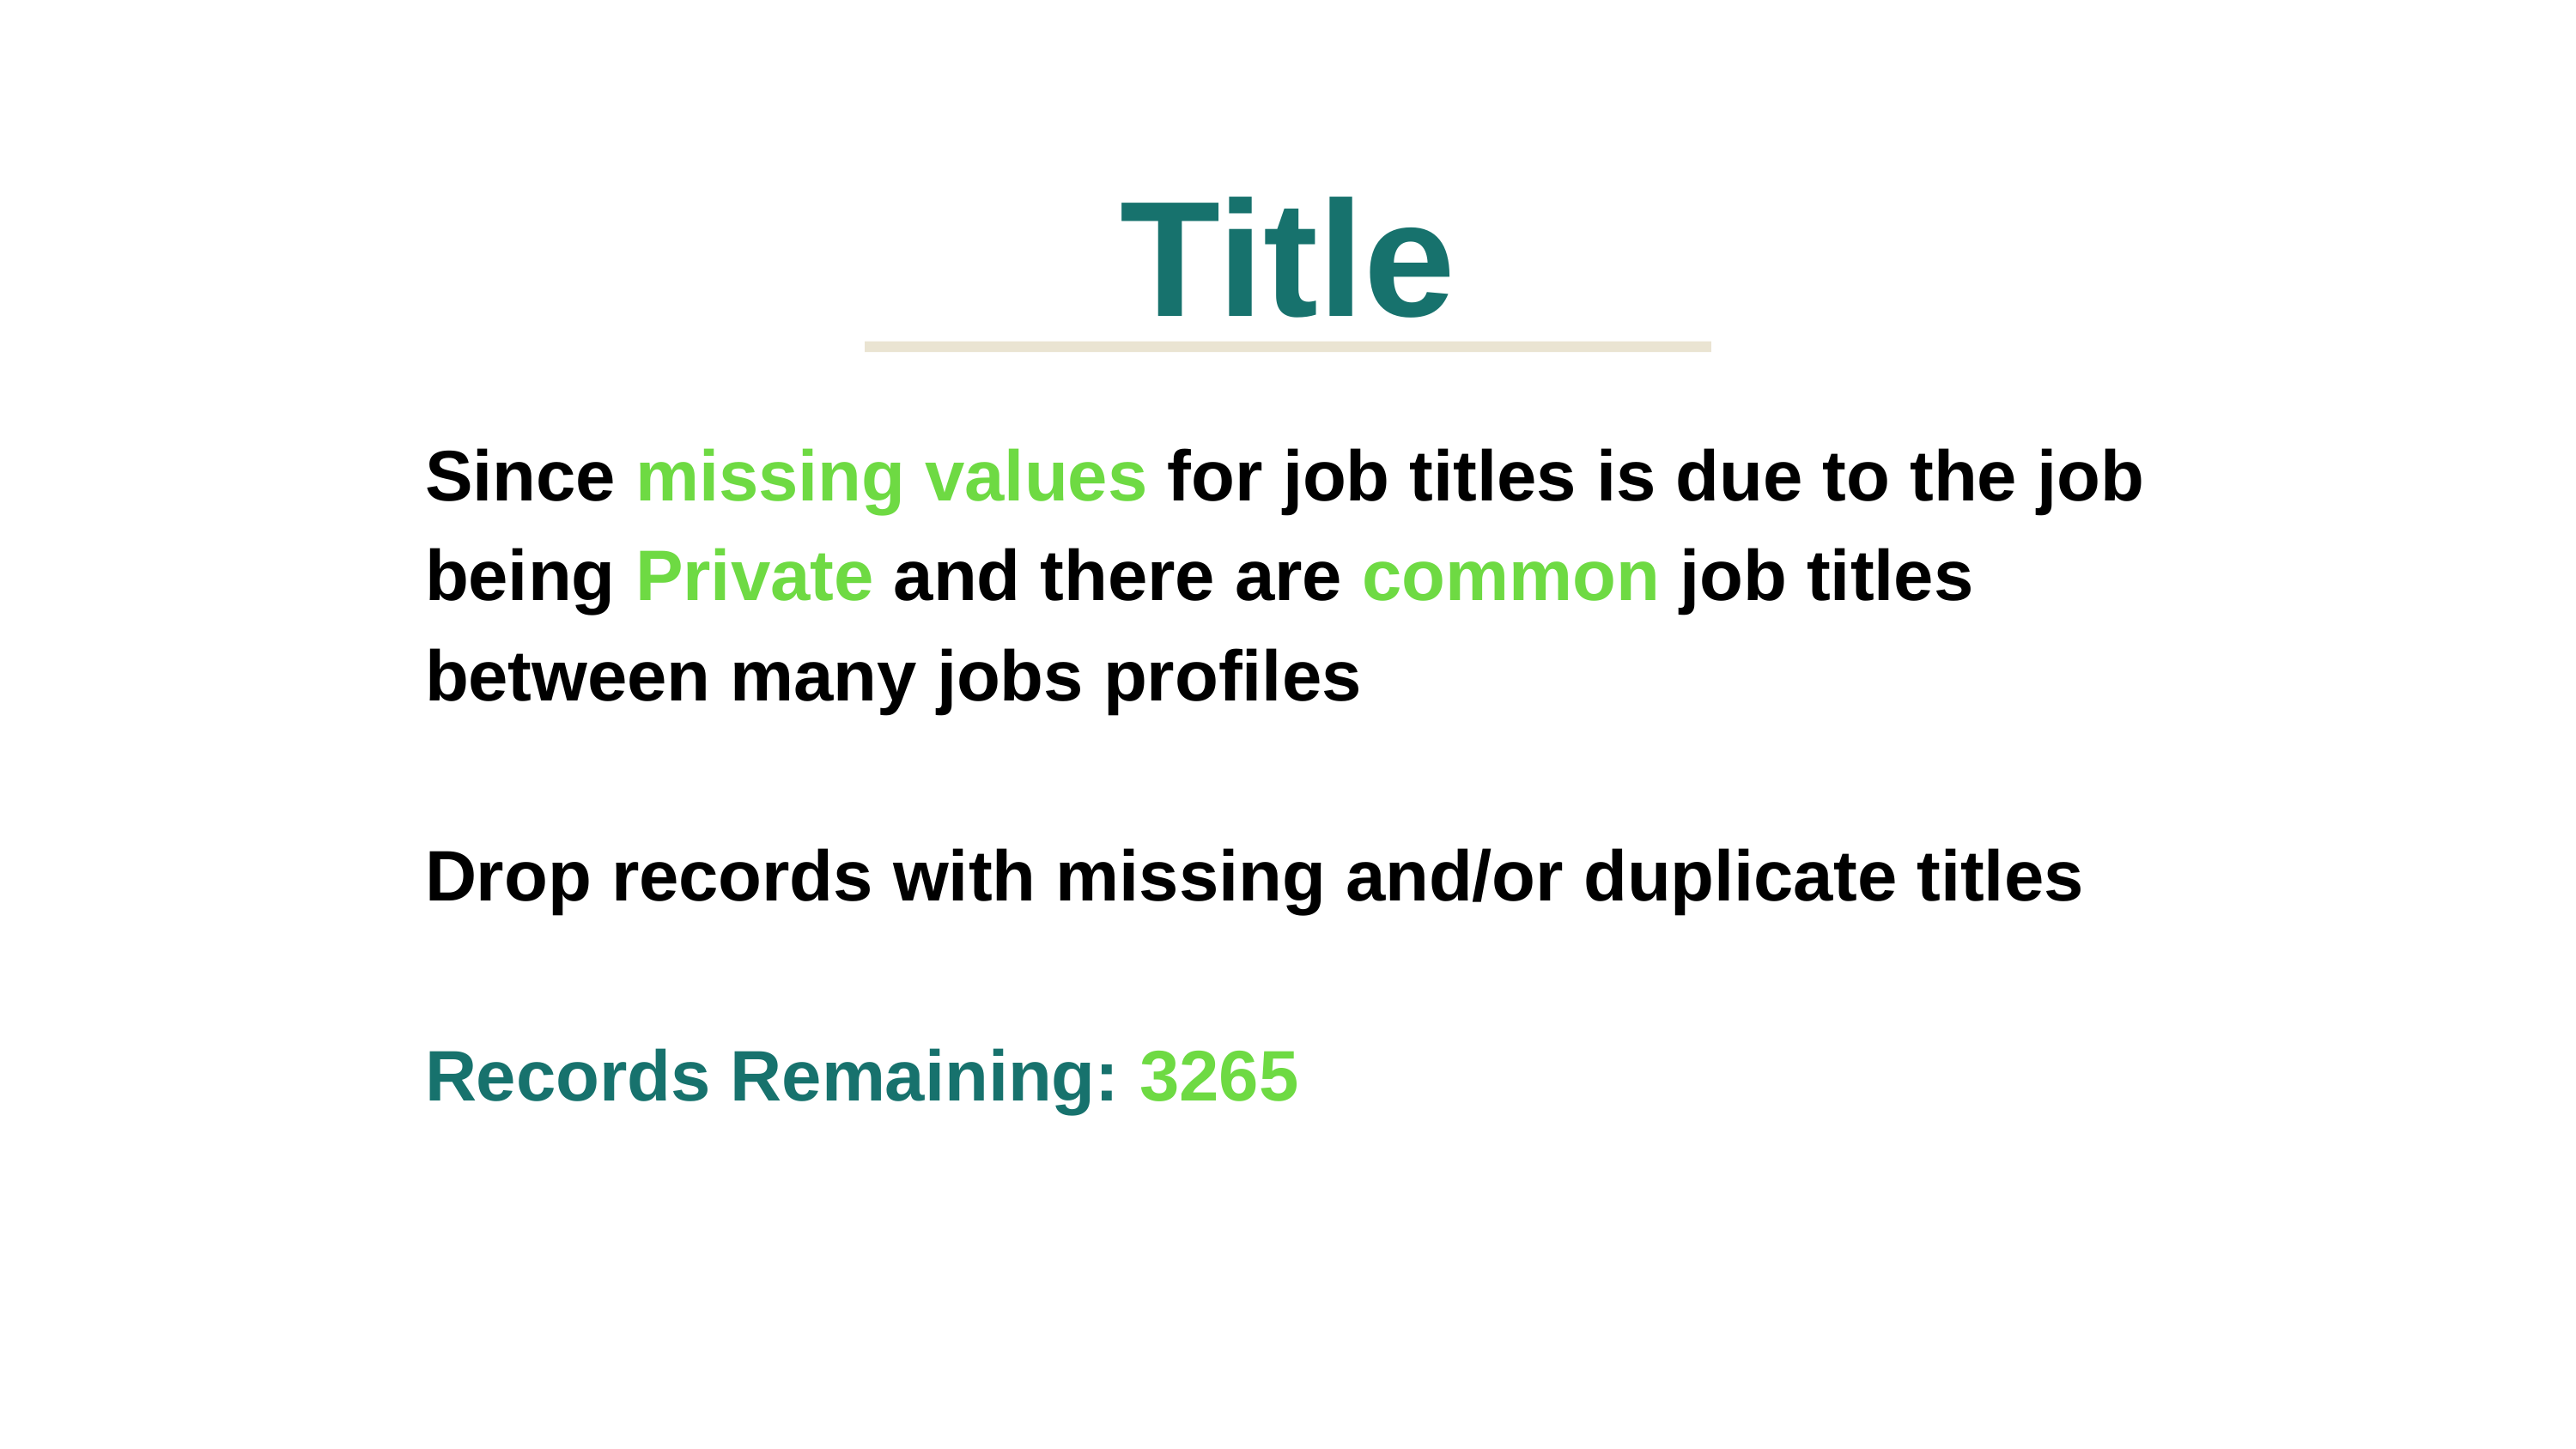

Title

Since missing values for job titles is due to the job being Private and there are common job titles between many jobs profiles

Drop records with missing and/or duplicate titles

Records Remaining: 3265